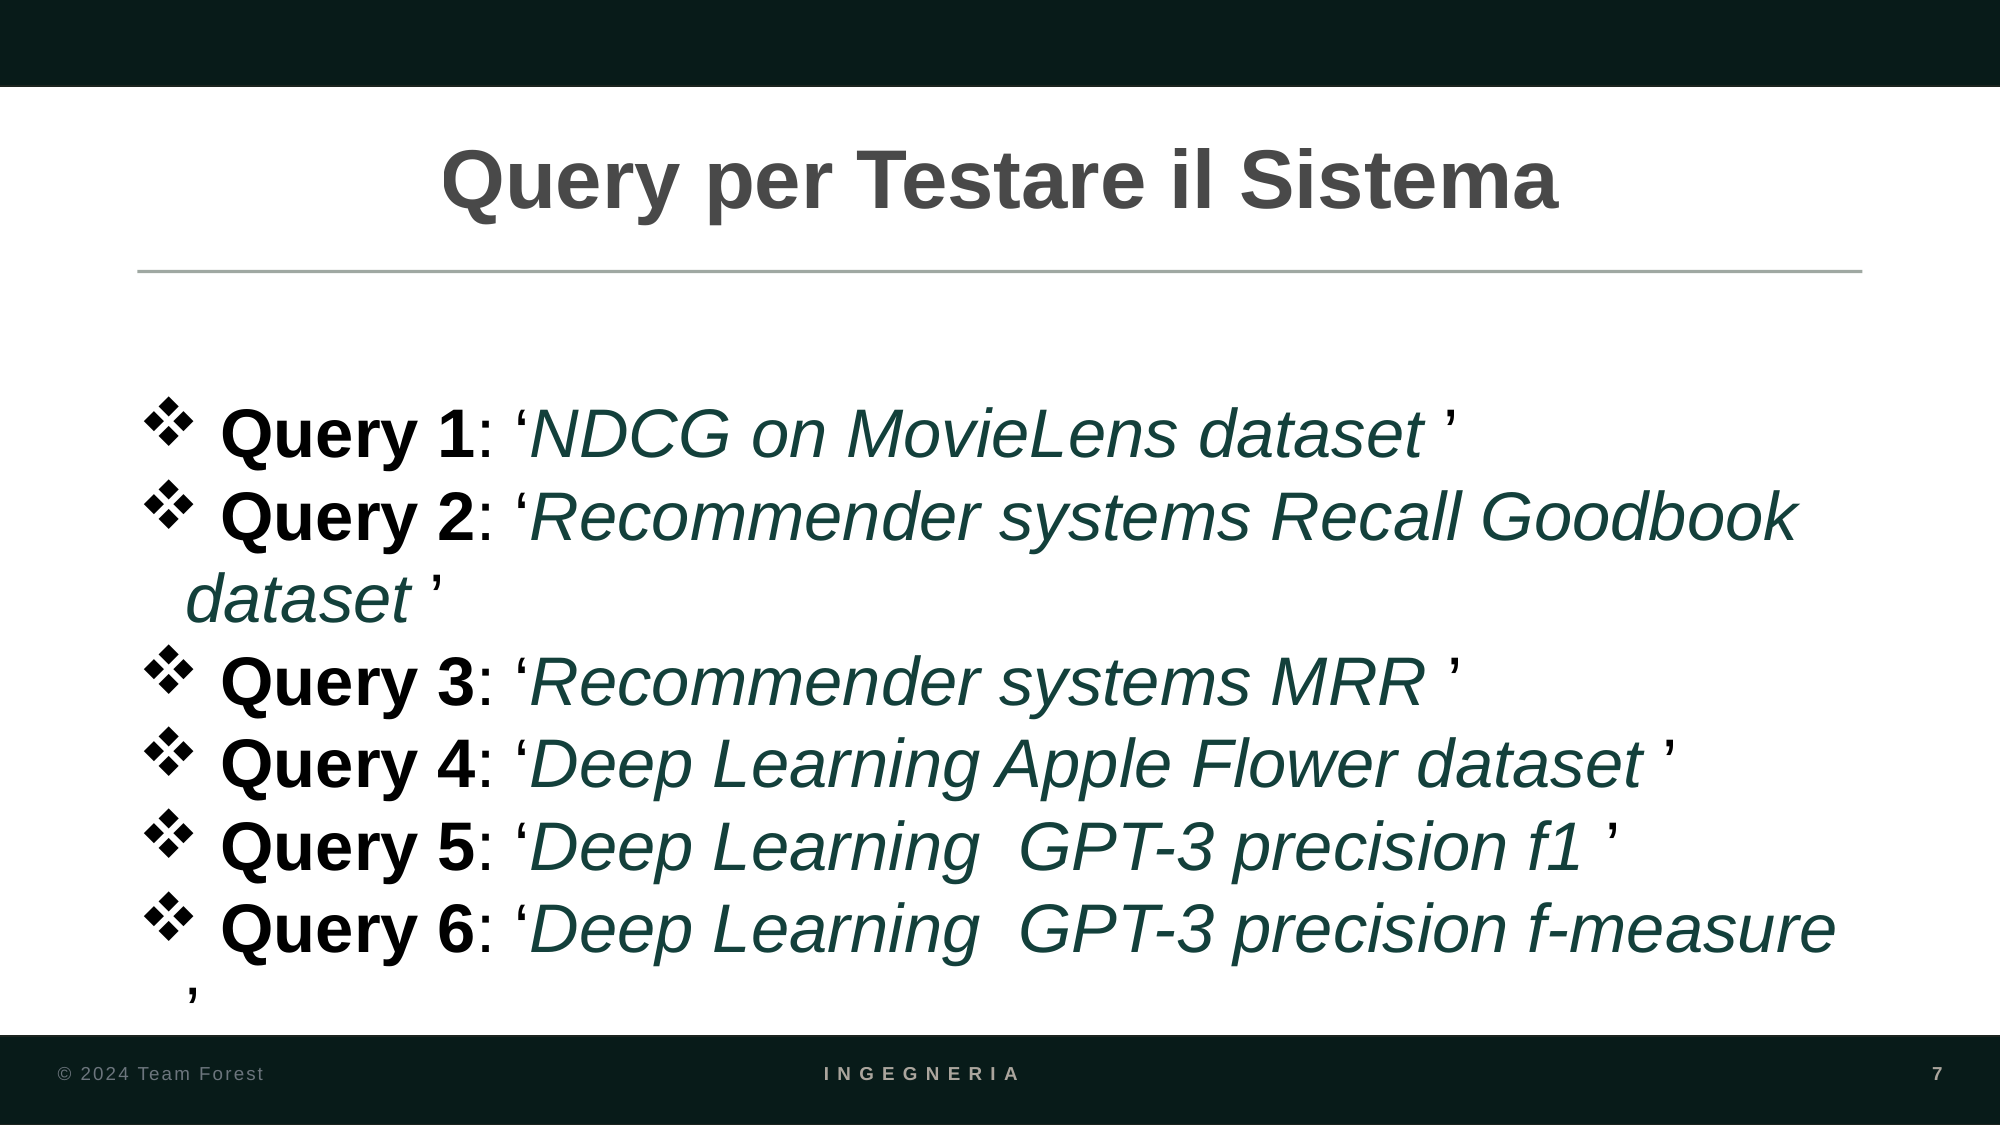

Query per Testare il Sistema
 Query 1: ‘NDCG on MovieLens dataset ’
 Query 2: ‘Recommender systems Recall Goodbook dataset ’
 Query 3: ‘Recommender systems MRR ’
 Query 4: ‘Deep Learning Apple Flower dataset ’
 Query 5: ‘Deep Learning  GPT-3 precision f1 ’
 Query 6: ‘Deep Learning  GPT-3 precision f-measure ’

© 2024 Team Forest
Ingegneria dei dati
7